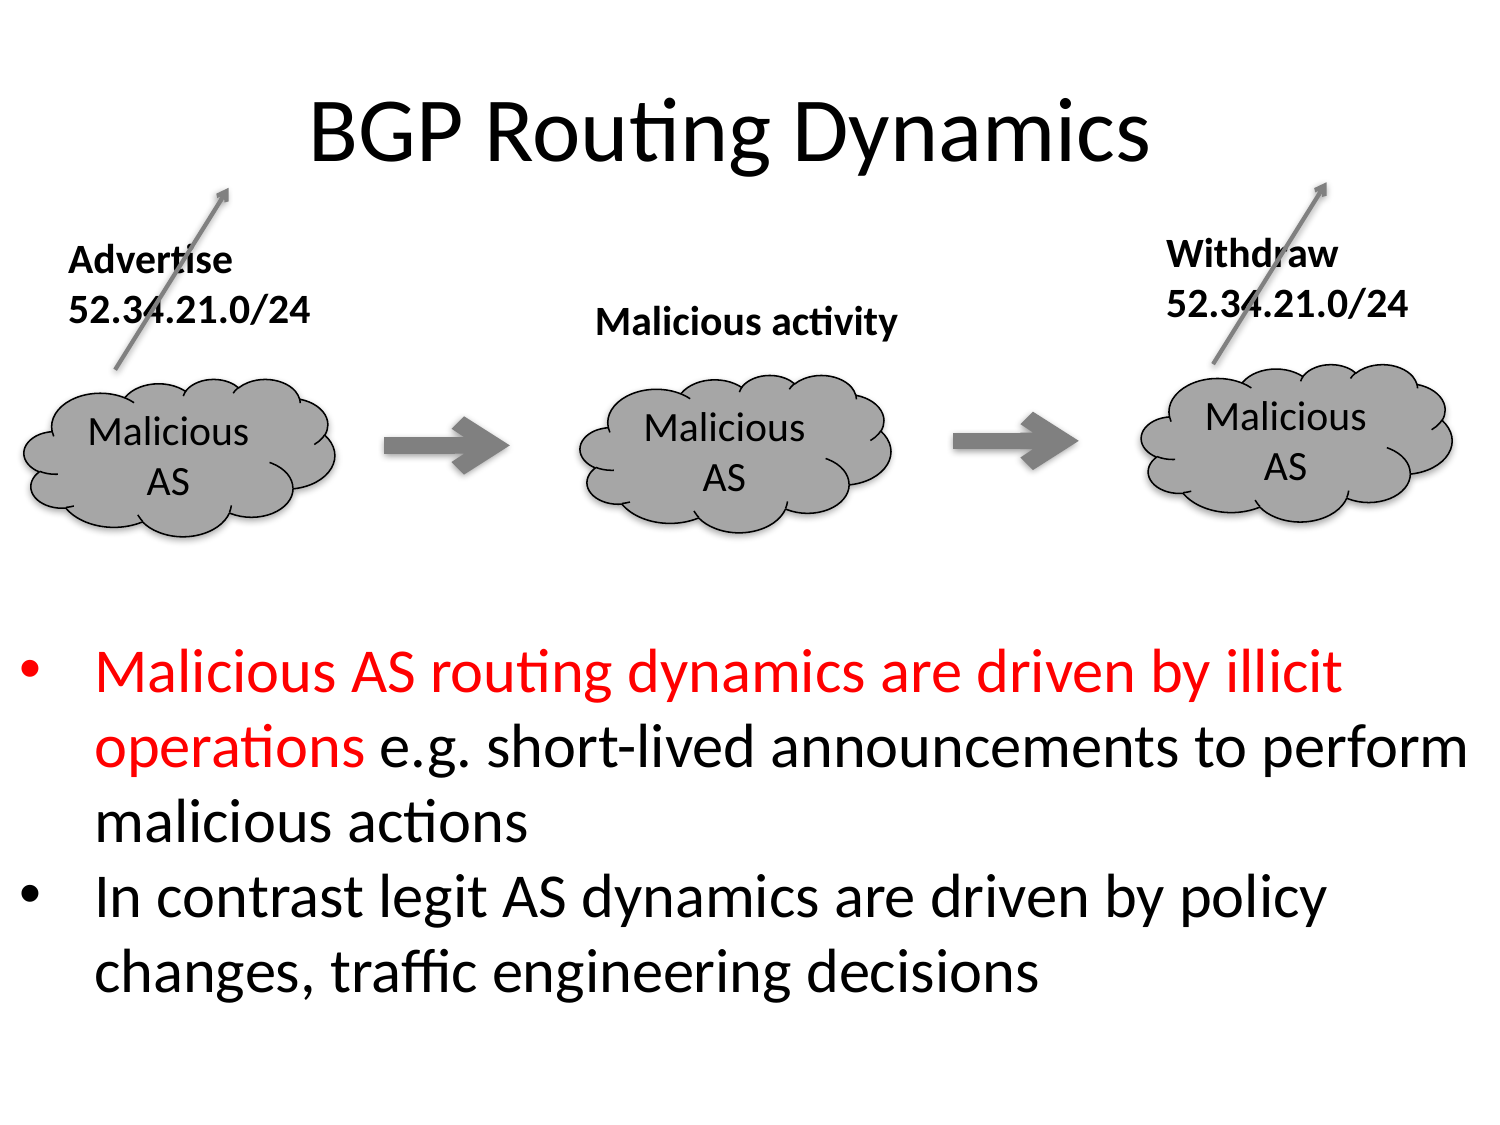

# BGP Routing Dynamics
Withdraw
52.34.21.0/24
Advertise
52.34.21.0/24
Malicious activity
Malicious AS
Malicious AS
Malicious AS
Malicious AS routing dynamics are driven by illicit operations e.g. short-lived announcements to perform malicious actions
In contrast legit AS dynamics are driven by policy changes, traffic engineering decisions